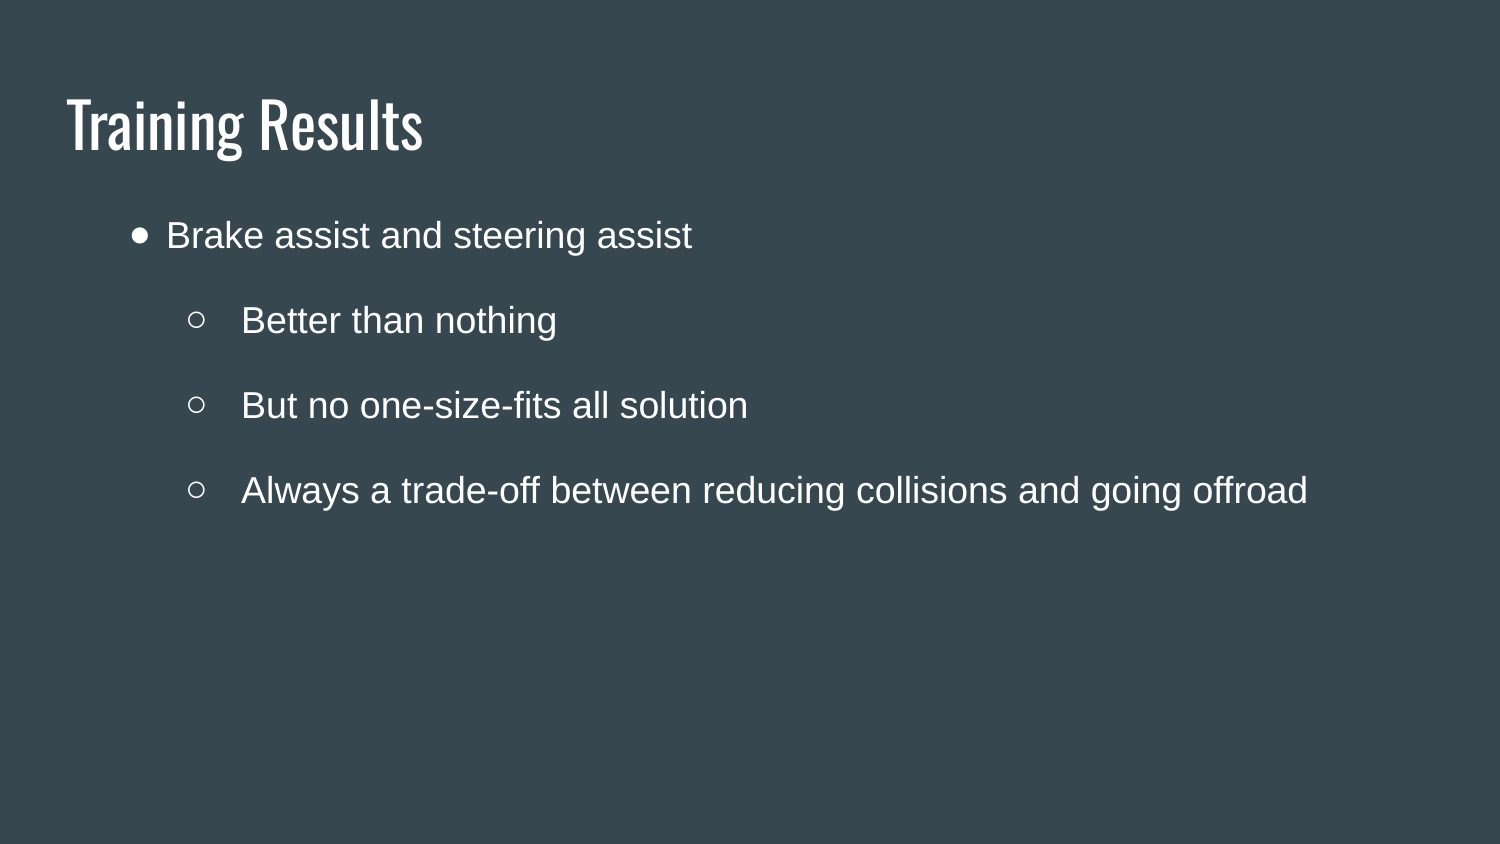

# Training Results
Brake assist and steering assist
Better than nothing
But no one-size-fits all solution
Always a trade-off between reducing collisions and going offroad